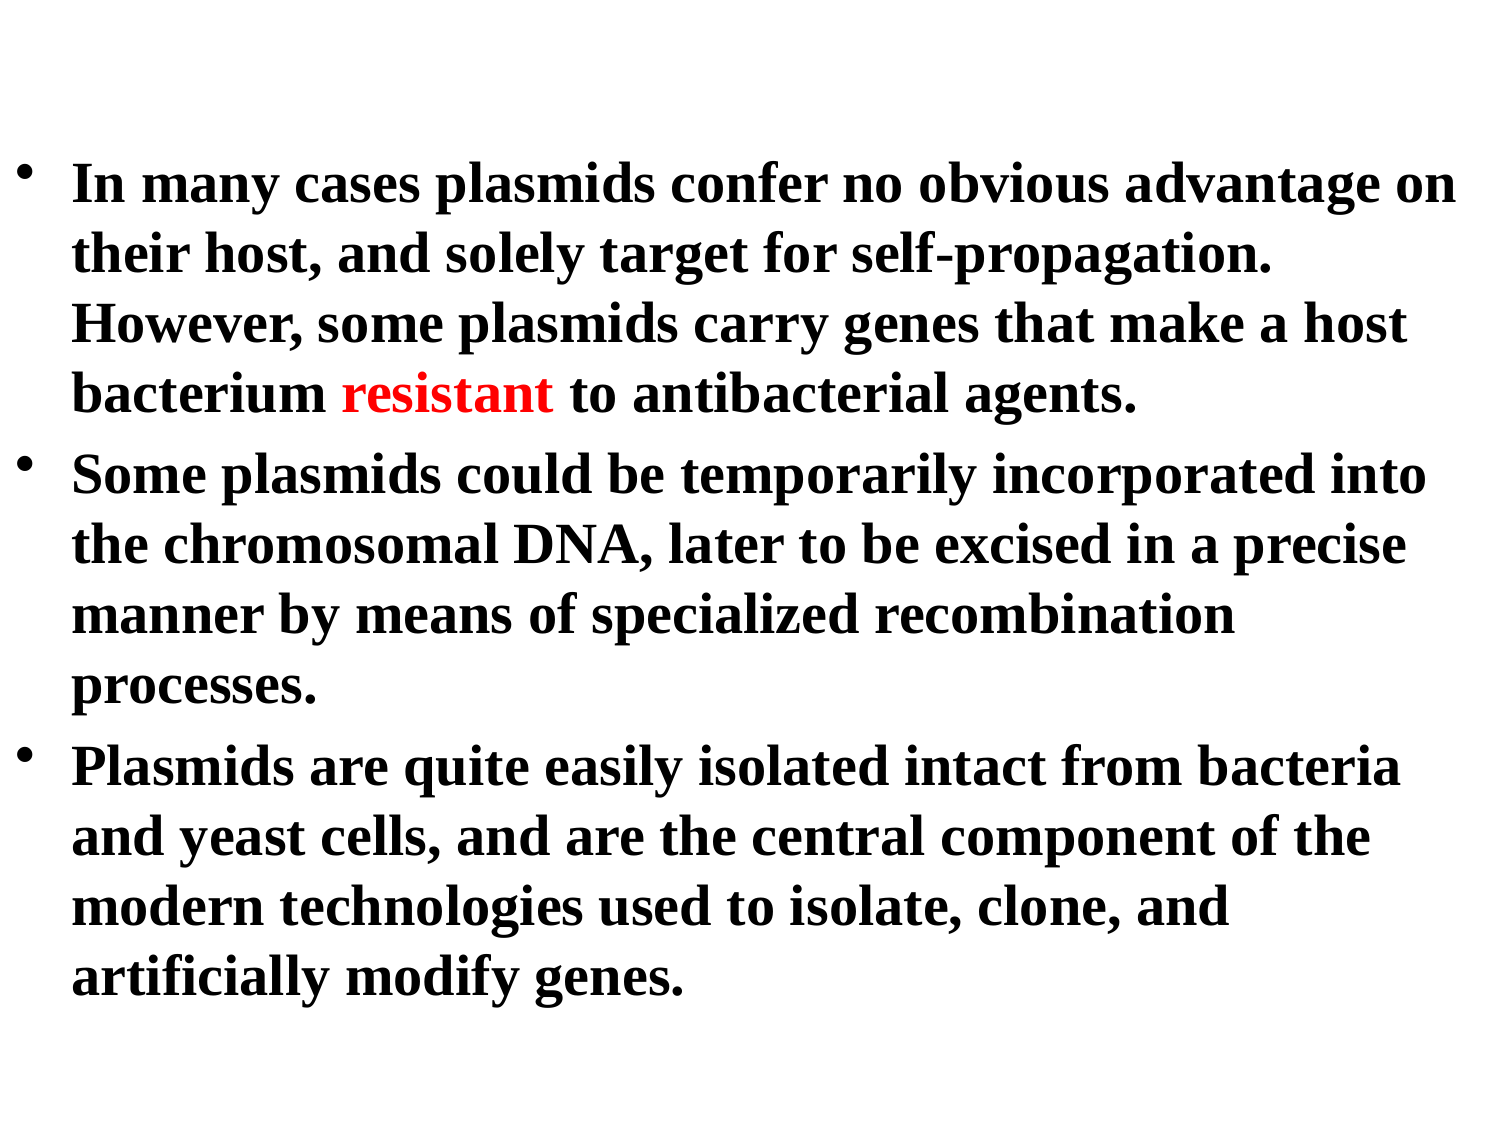

In many cases plasmids confer no obvious advantage on their host, and solely target for self-propagation. However, some plasmids carry genes that make a host bacterium resistant to antibacterial agents.
Some plasmids could be temporarily incorporated into the chromosomal DNA, later to be excised in a precise manner by means of specialized recombination processes.
Plasmids are quite easily isolated intact from bacteria and yeast cells, and are the central component of the modern technologies used to isolate, clone, and artificially modify genes.